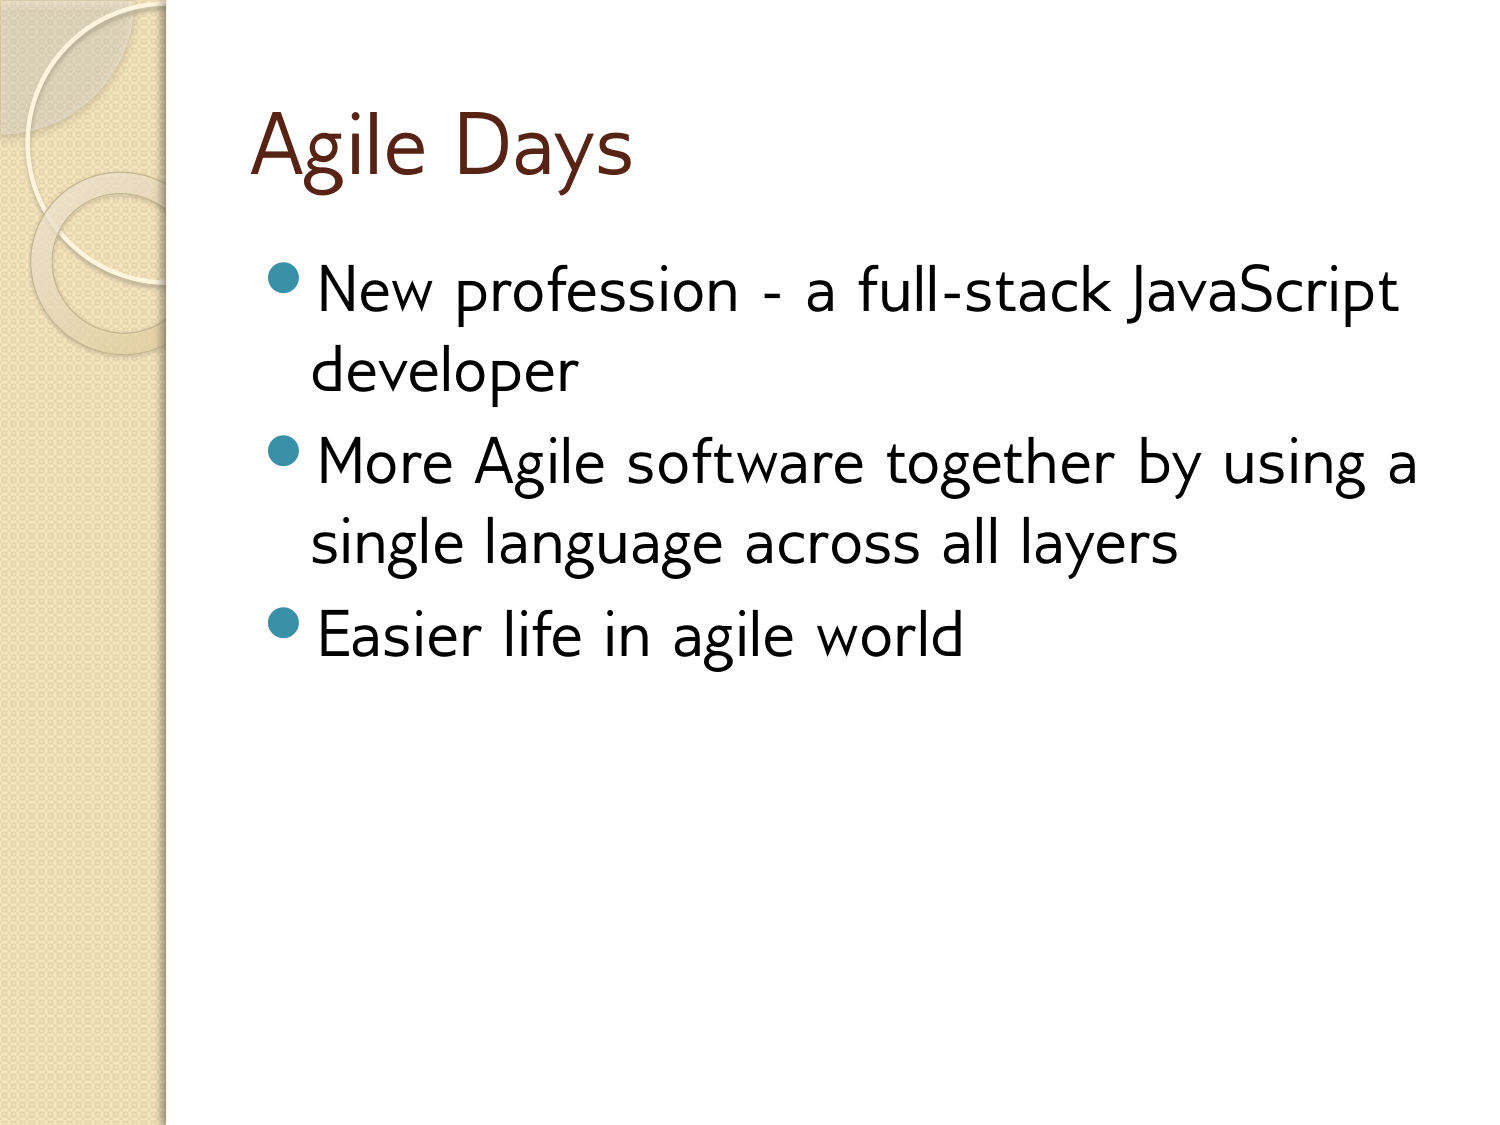

# Agile Days
New profession - a full-stack JavaScript developer
More Agile software together by using a single language across all layers
Easier life in agile world